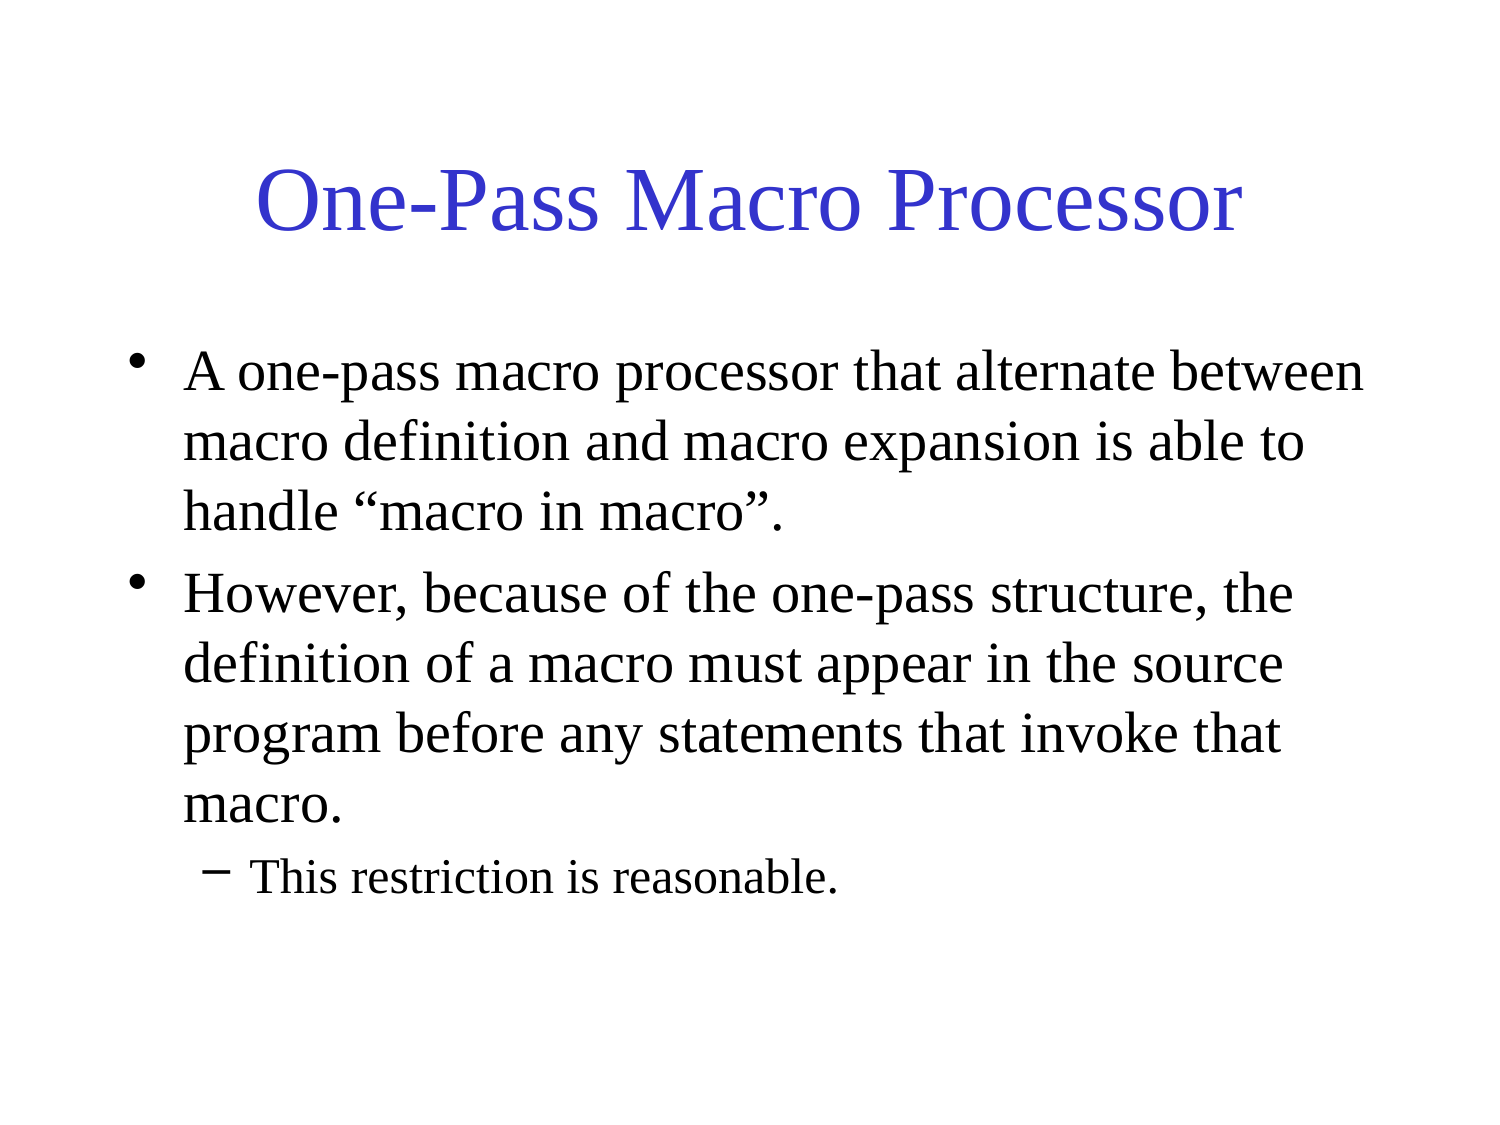

# One-Pass Macro Processor
A one-pass macro processor that alternate between macro definition and macro expansion is able to handle “macro in macro”.
However, because of the one-pass structure, the definition of a macro must appear in the source program before any statements that invoke that macro.
This restriction is reasonable.